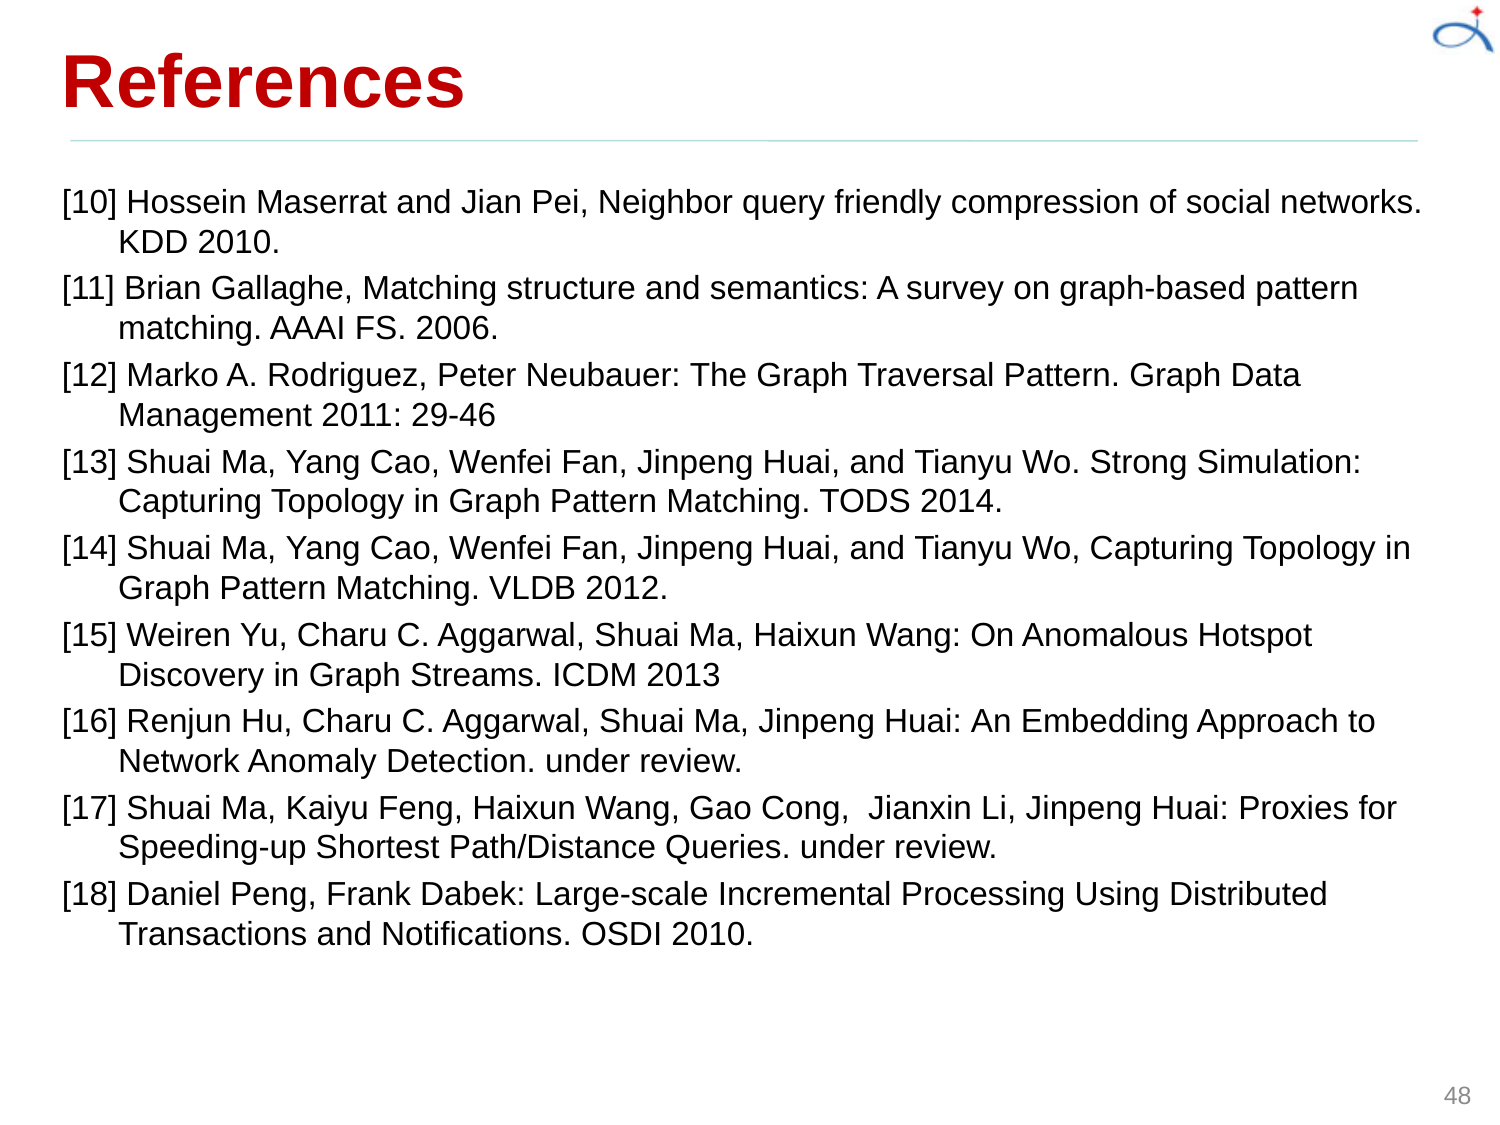

# References
[10] Hossein Maserrat and Jian Pei, Neighbor query friendly compression of social networks. KDD 2010.
[11] Brian Gallaghe, Matching structure and semantics: A survey on graph-based pattern matching. AAAI FS. 2006.
[12] Marko A. Rodriguez, Peter Neubauer: The Graph Traversal Pattern. Graph Data Management 2011: 29-46
[13] Shuai Ma, Yang Cao, Wenfei Fan, Jinpeng Huai, and Tianyu Wo. Strong Simulation: Capturing Topology in Graph Pattern Matching. TODS 2014.
[14] Shuai Ma, Yang Cao, Wenfei Fan, Jinpeng Huai, and Tianyu Wo, Capturing Topology in Graph Pattern Matching. VLDB 2012.
[15] Weiren Yu, Charu C. Aggarwal, Shuai Ma, Haixun Wang: On Anomalous Hotspot Discovery in Graph Streams. ICDM 2013
[16] Renjun Hu, Charu C. Aggarwal, Shuai Ma, Jinpeng Huai: An Embedding Approach to Network Anomaly Detection. under review.
[17] Shuai Ma, Kaiyu Feng, Haixun Wang, Gao Cong,  Jianxin Li, Jinpeng Huai: Proxies for Speeding-up Shortest Path/Distance Queries. under review.
[18] Daniel Peng, Frank Dabek: Large-scale Incremental Processing Using Distributed Transactions and Notifications. OSDI 2010.
48